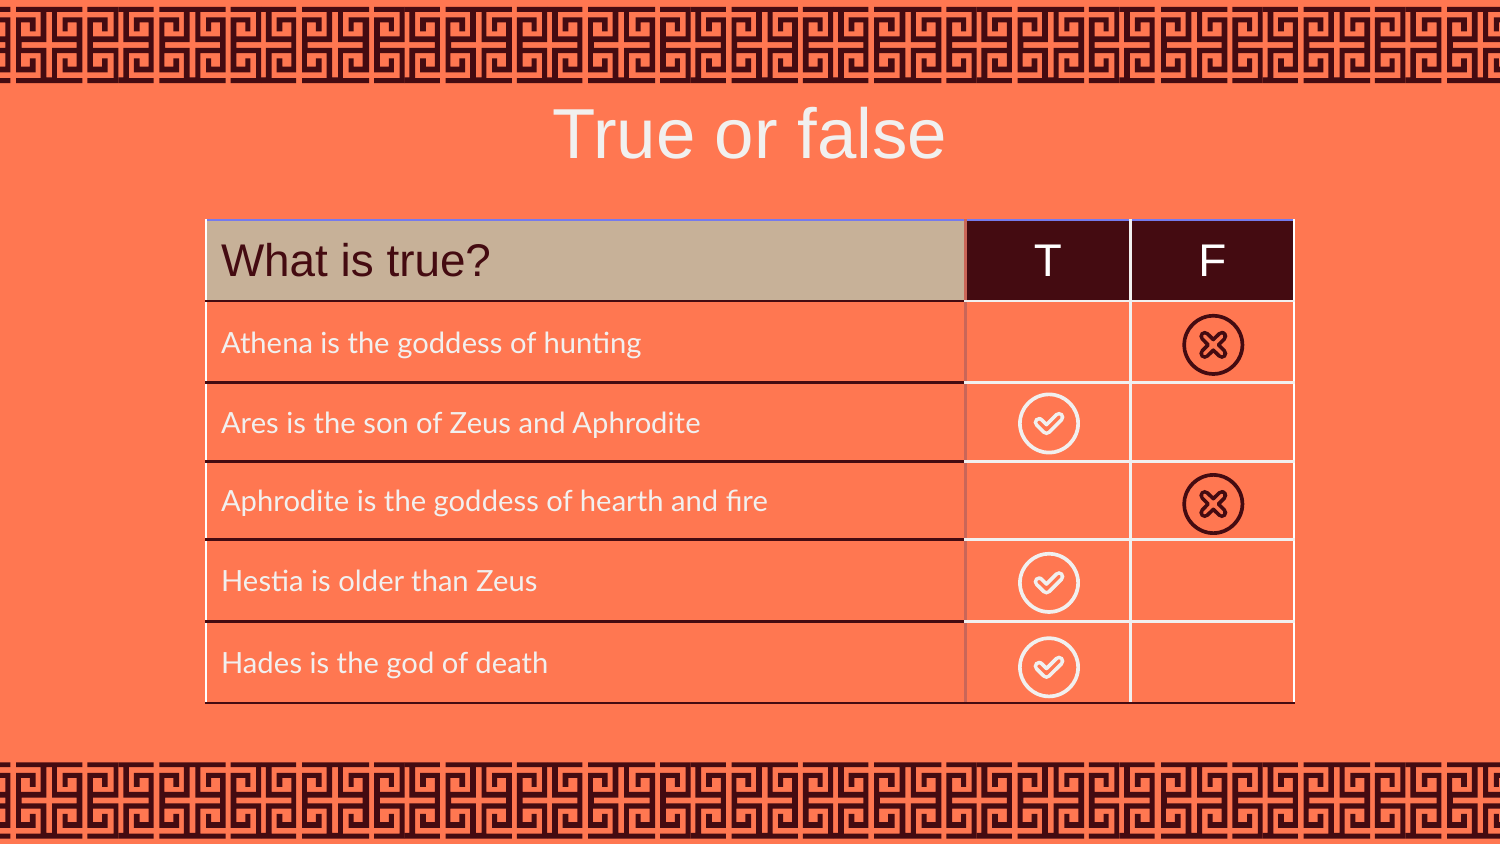

# True or false
| What is true? | T | F |
| --- | --- | --- |
| Athena is the goddess of hunting |  |  |
| Ares is the son of Zeus and Aphrodite |  |  |
| Aphrodite is the goddess of hearth and fire |  |  |
| Hestia is older than Zeus |  |  |
| Hades is the god of death |  |  |